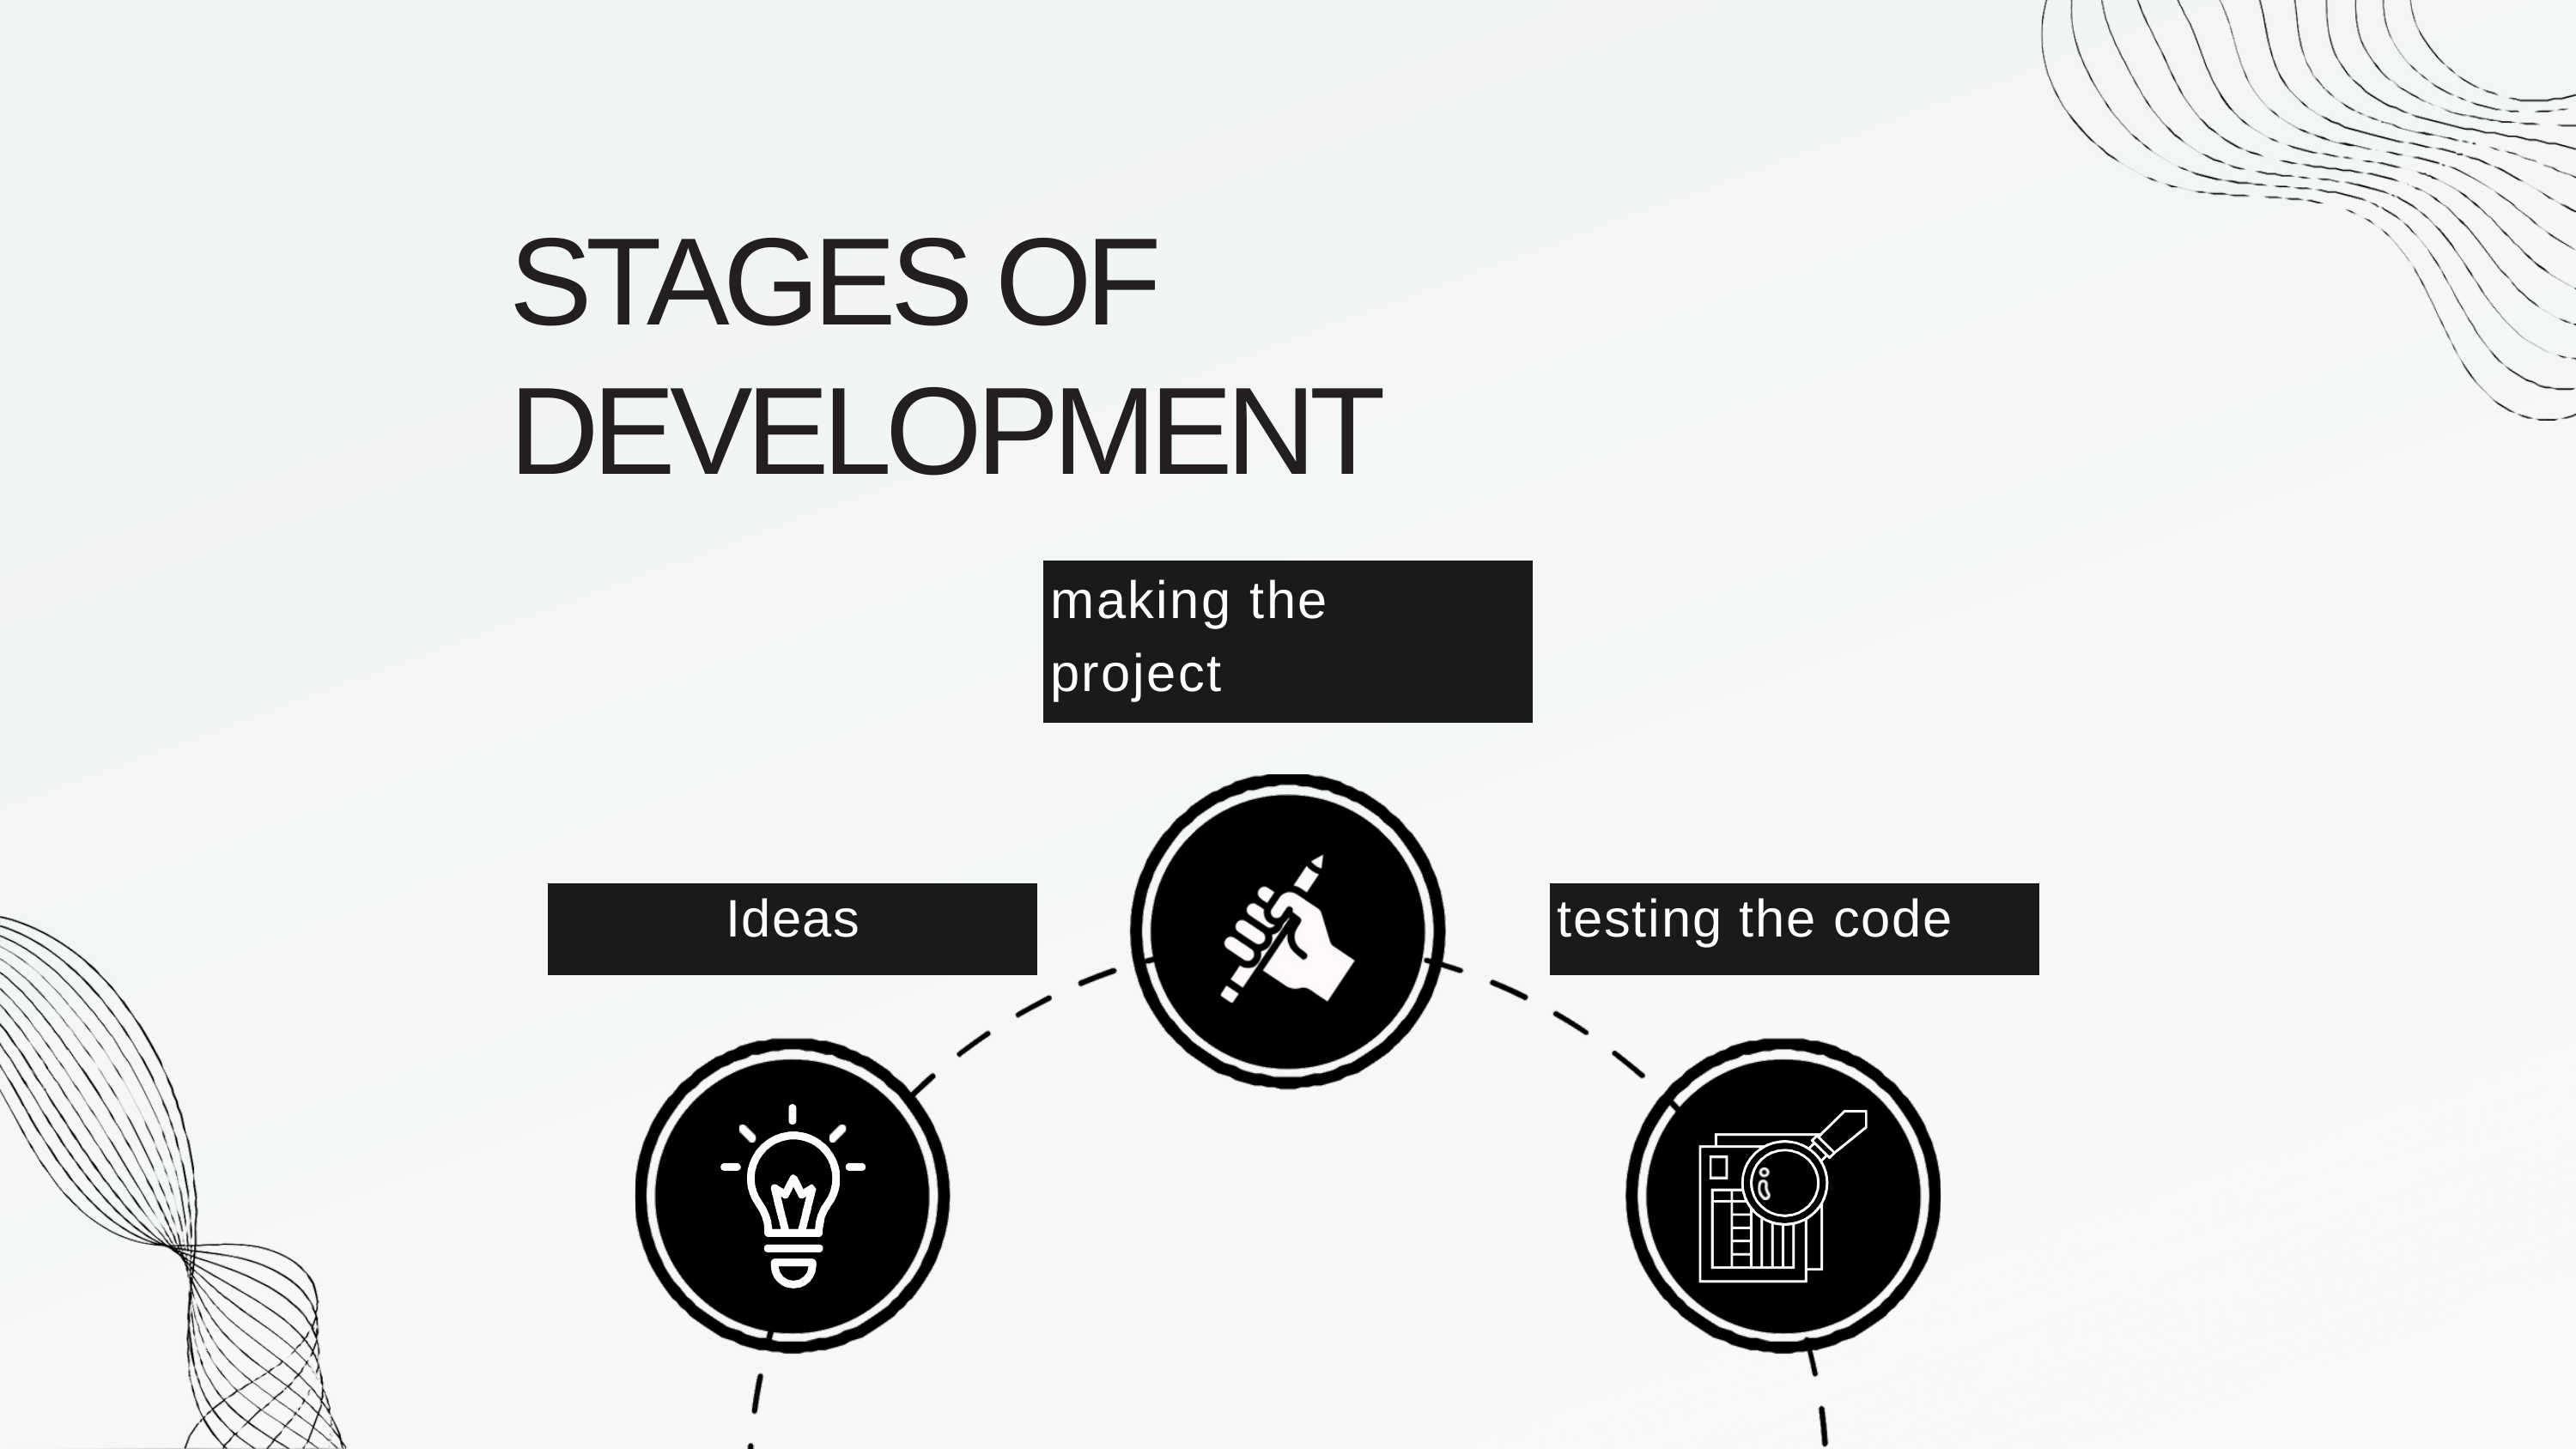

STAGES OF DEVELOPMENT

making the  project

Ideas

testing the code